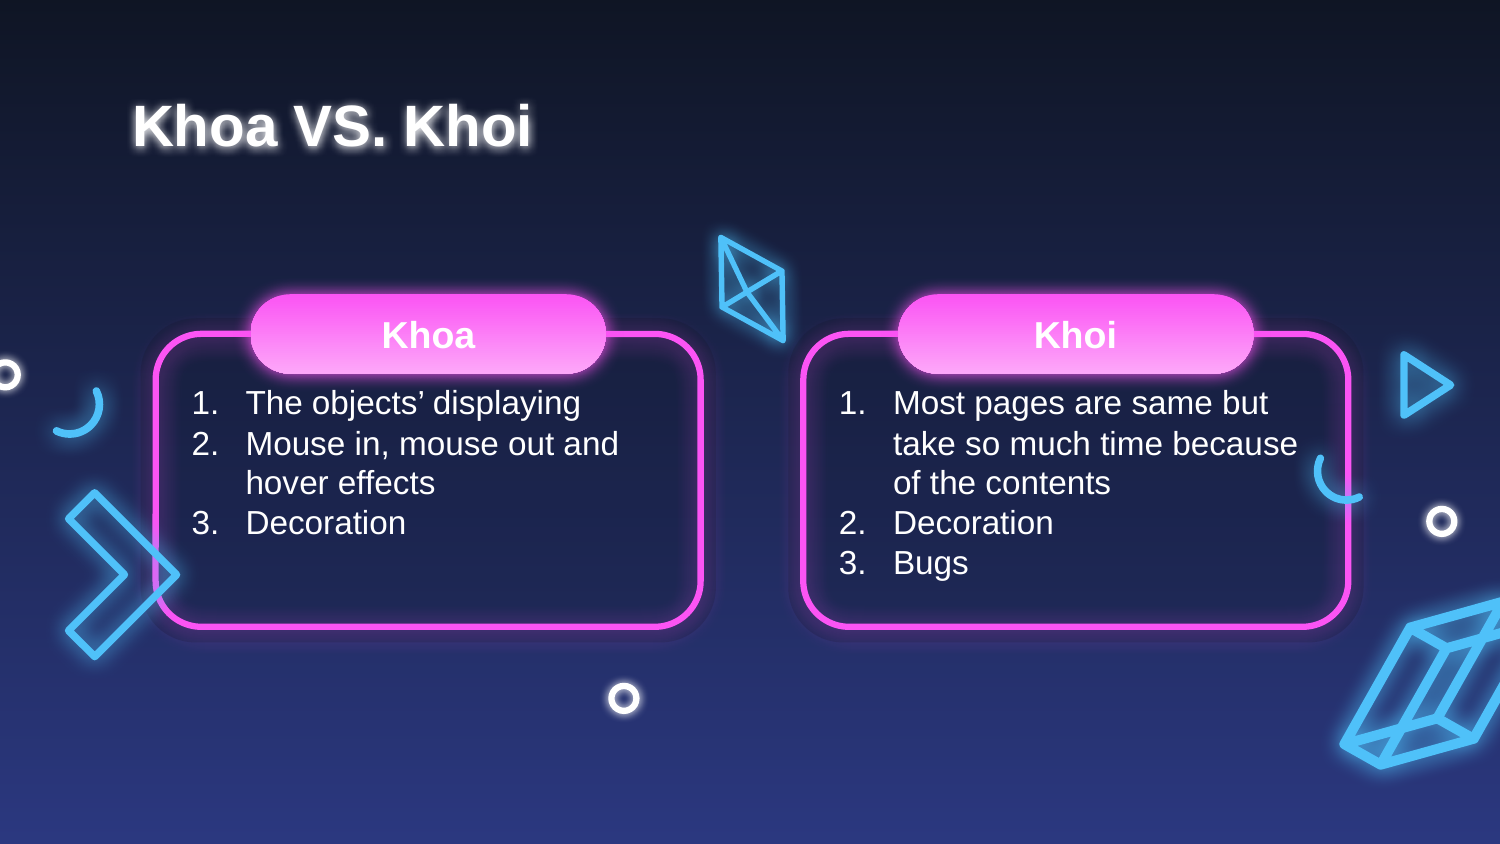

# Khoa VS. Khoi

Khoa

Khoi

The objects’ displaying
Mouse in, mouse out and hover effects
Decoration
Most pages are same but take so much time because of the contents
Decoration
Bugs